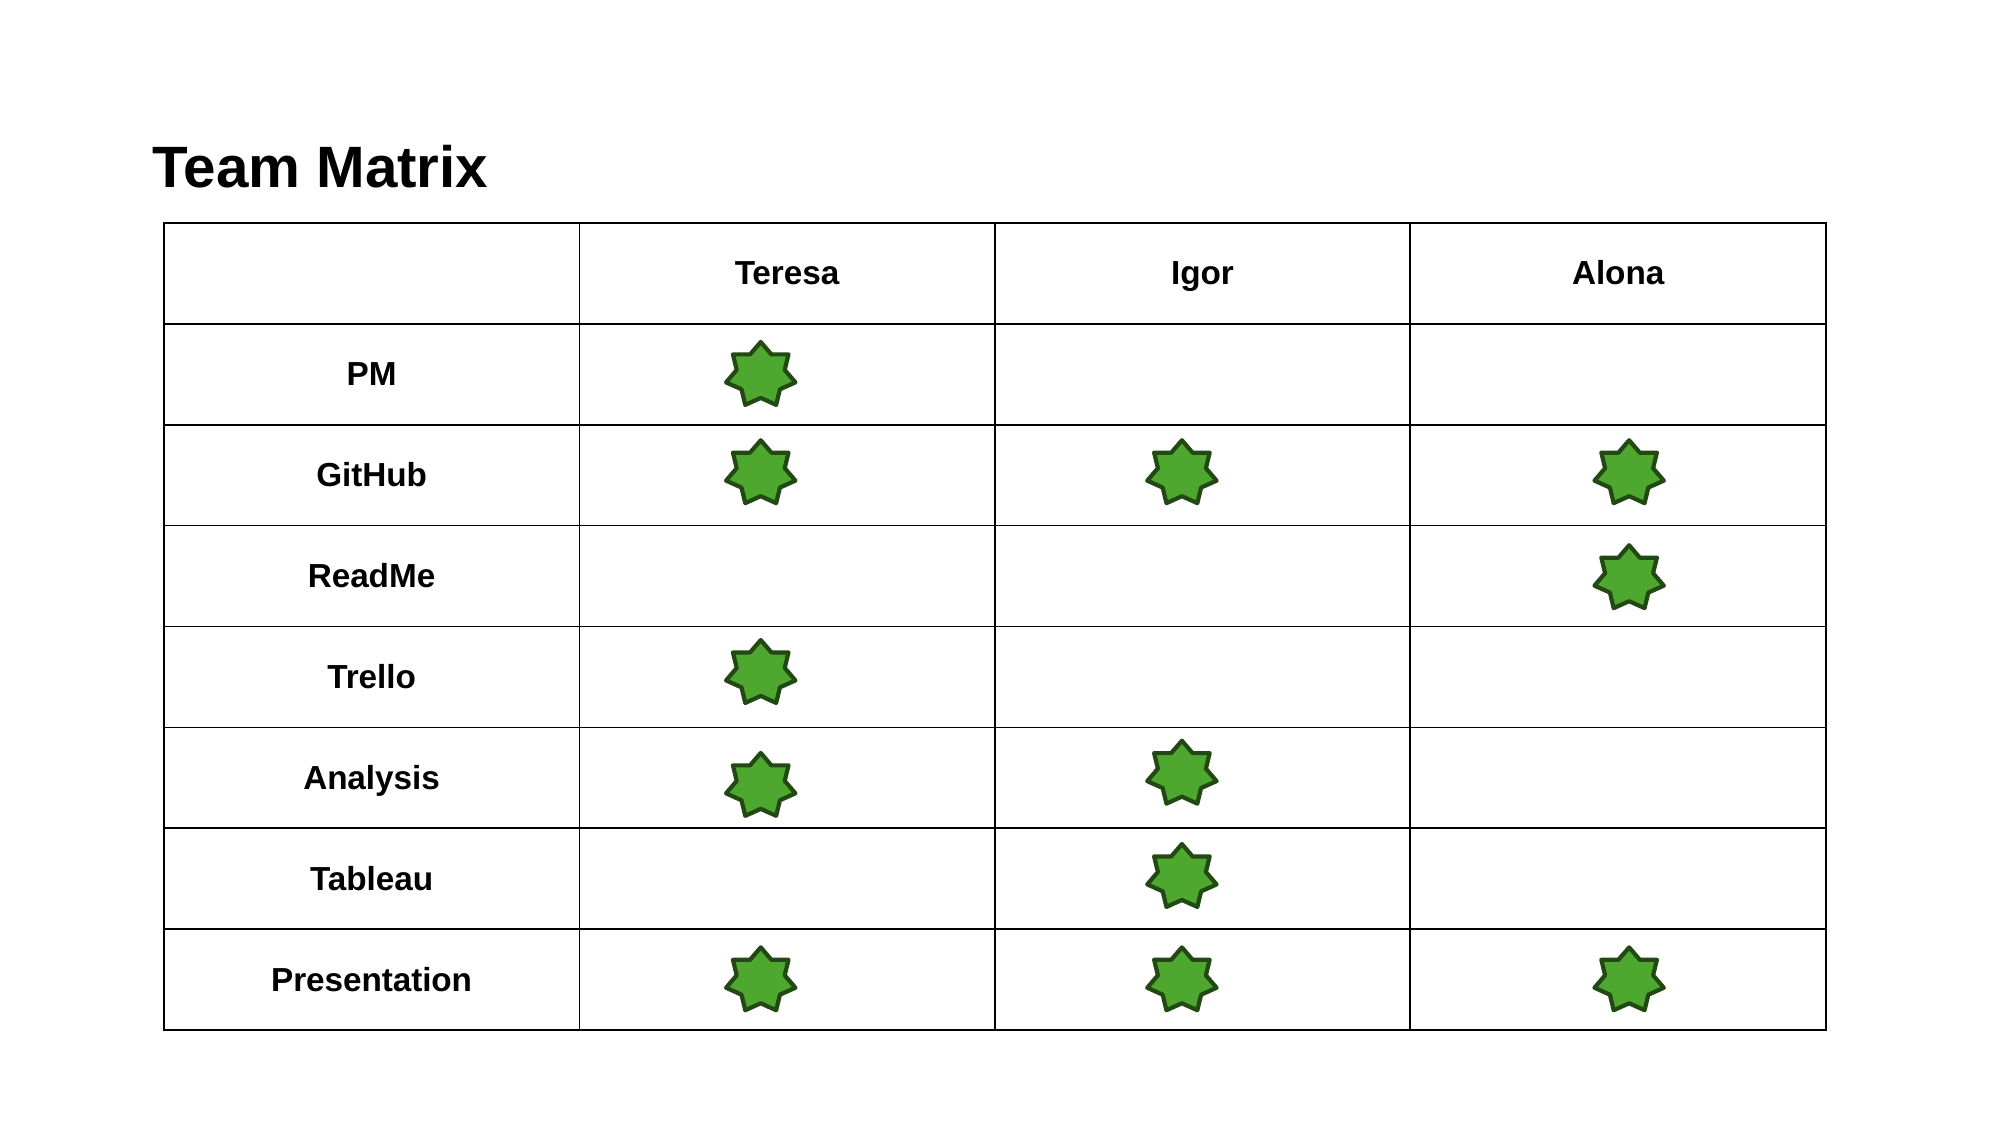

# Team Matrix
|  | Teresa | Igor | Alona |
| --- | --- | --- | --- |
| PM |  |  |  |
| GitHub |  |  |  |
| ReadMe |  |  |  |
| Trello |  |  |  |
| Analysis |  |  |  |
| Tableau |  |  |  |
| Presentation |  |  |  |